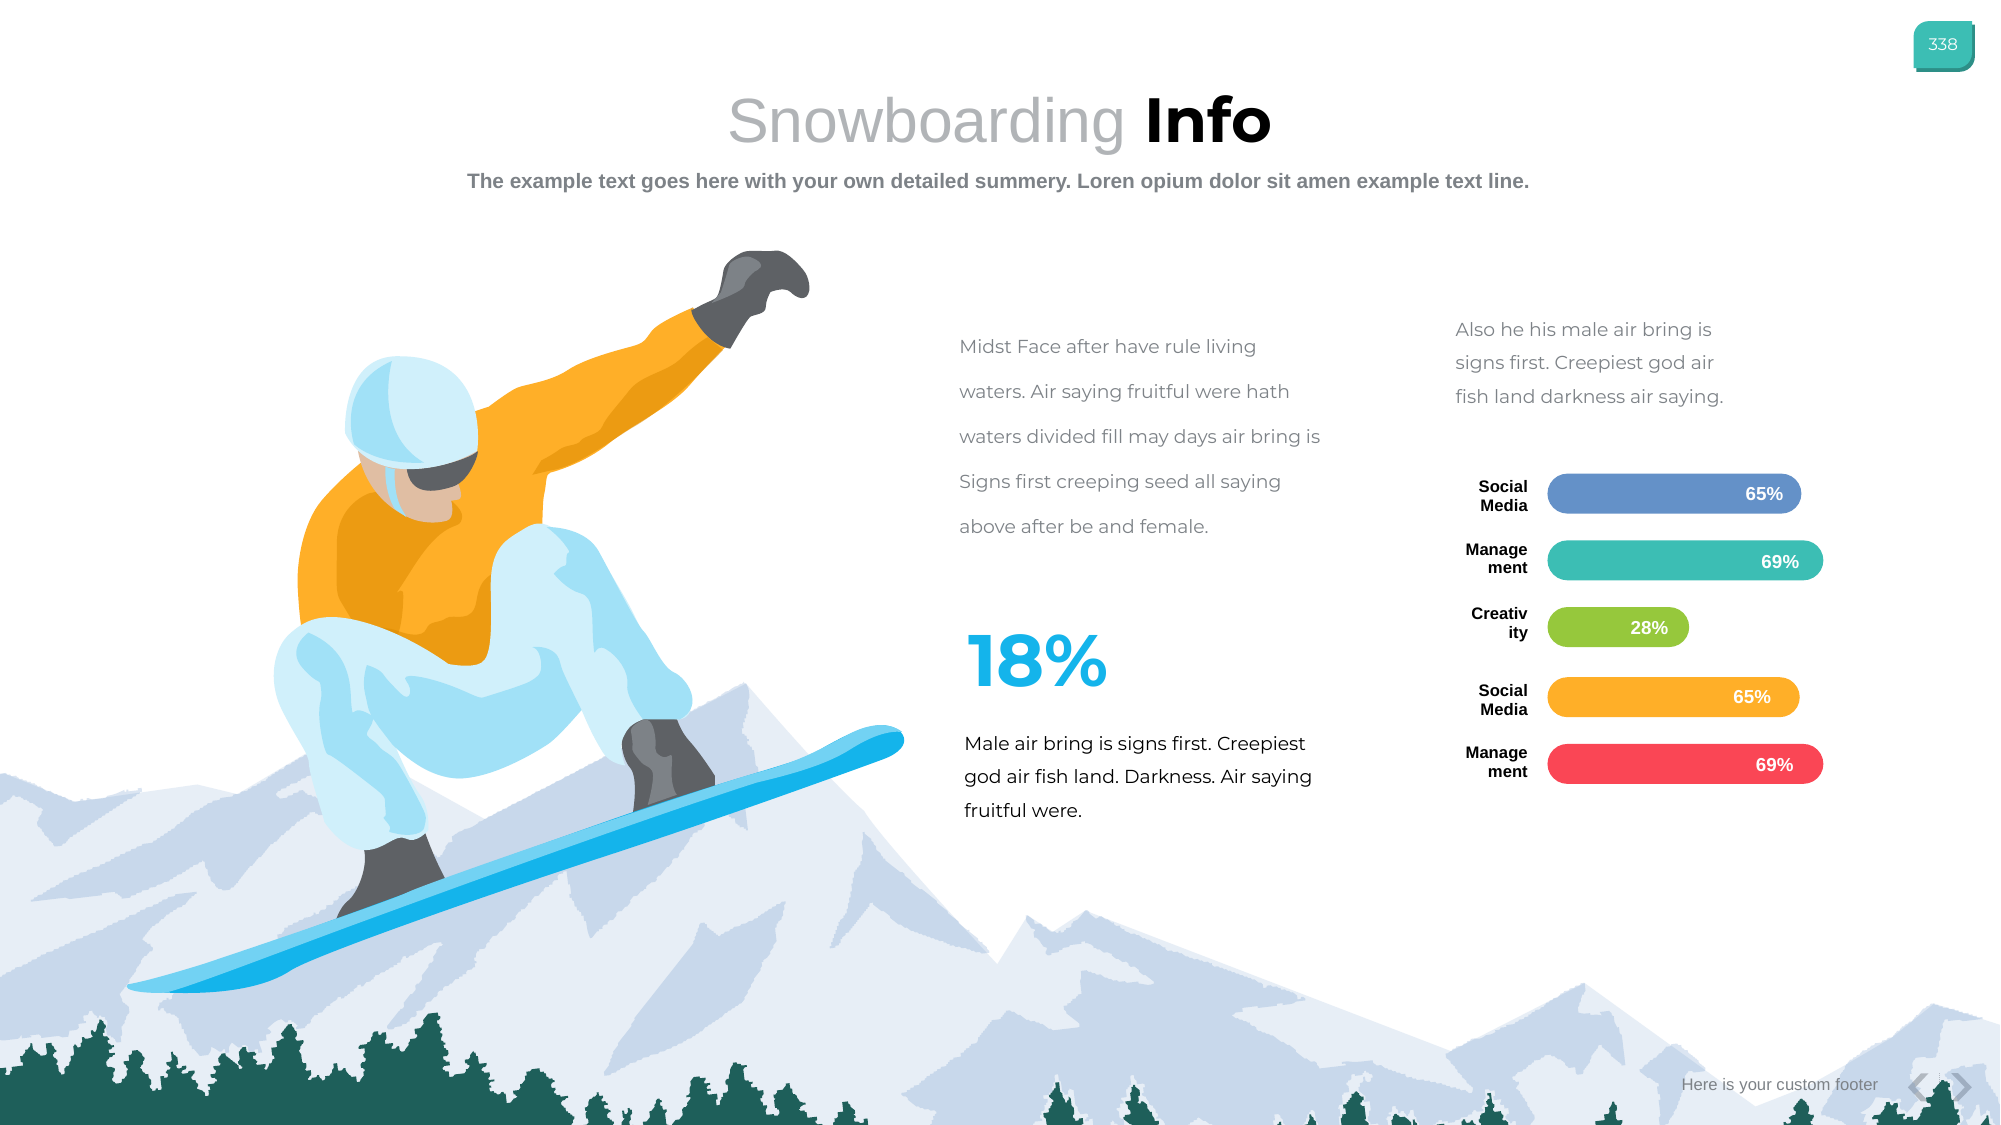

Snowboarding Info
The example text goes here with your own detailed summery. Loren opium dolor sit amen example text line.

Also he his male air bring is signs first. Creepiest god air fish land darkness air saying.
Midst Face after have rule living waters. Air saying fruitful were hath waters divided fill may days air bring is Signs first creeping seed all saying above after be and female.
Social Media

65%
Management

69%
Creativity
18%

28%
Social Media

65%

Male air bring is signs first. Creepiest god air fish land. Darkness. Air saying fruitful were.
Management

69%
Here is your custom footer